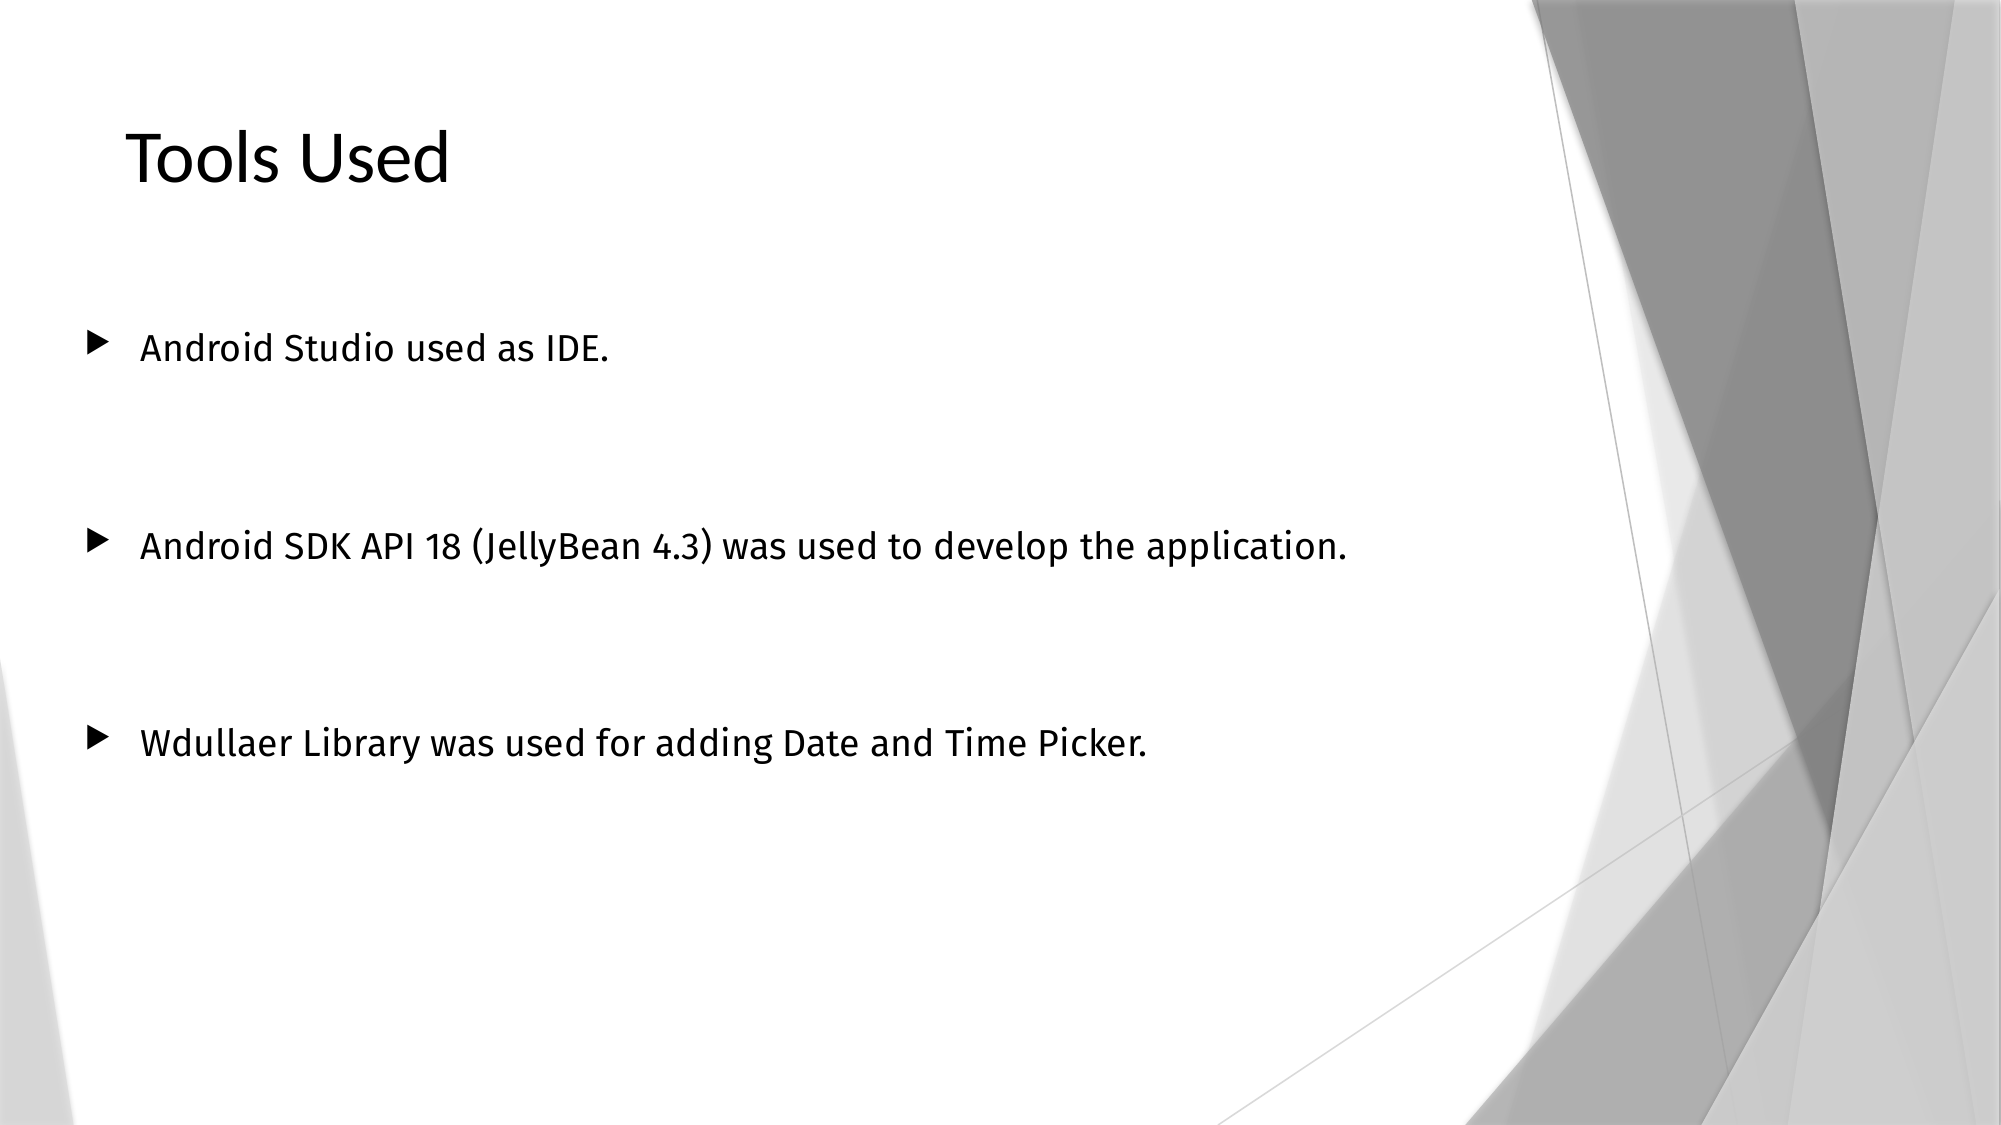

Tools Used
Android Studio used as IDE.

Android SDK API 18 (JellyBean 4.3) was used to develop the application.

Wdullaer Library was used for adding Date and Time Picker.